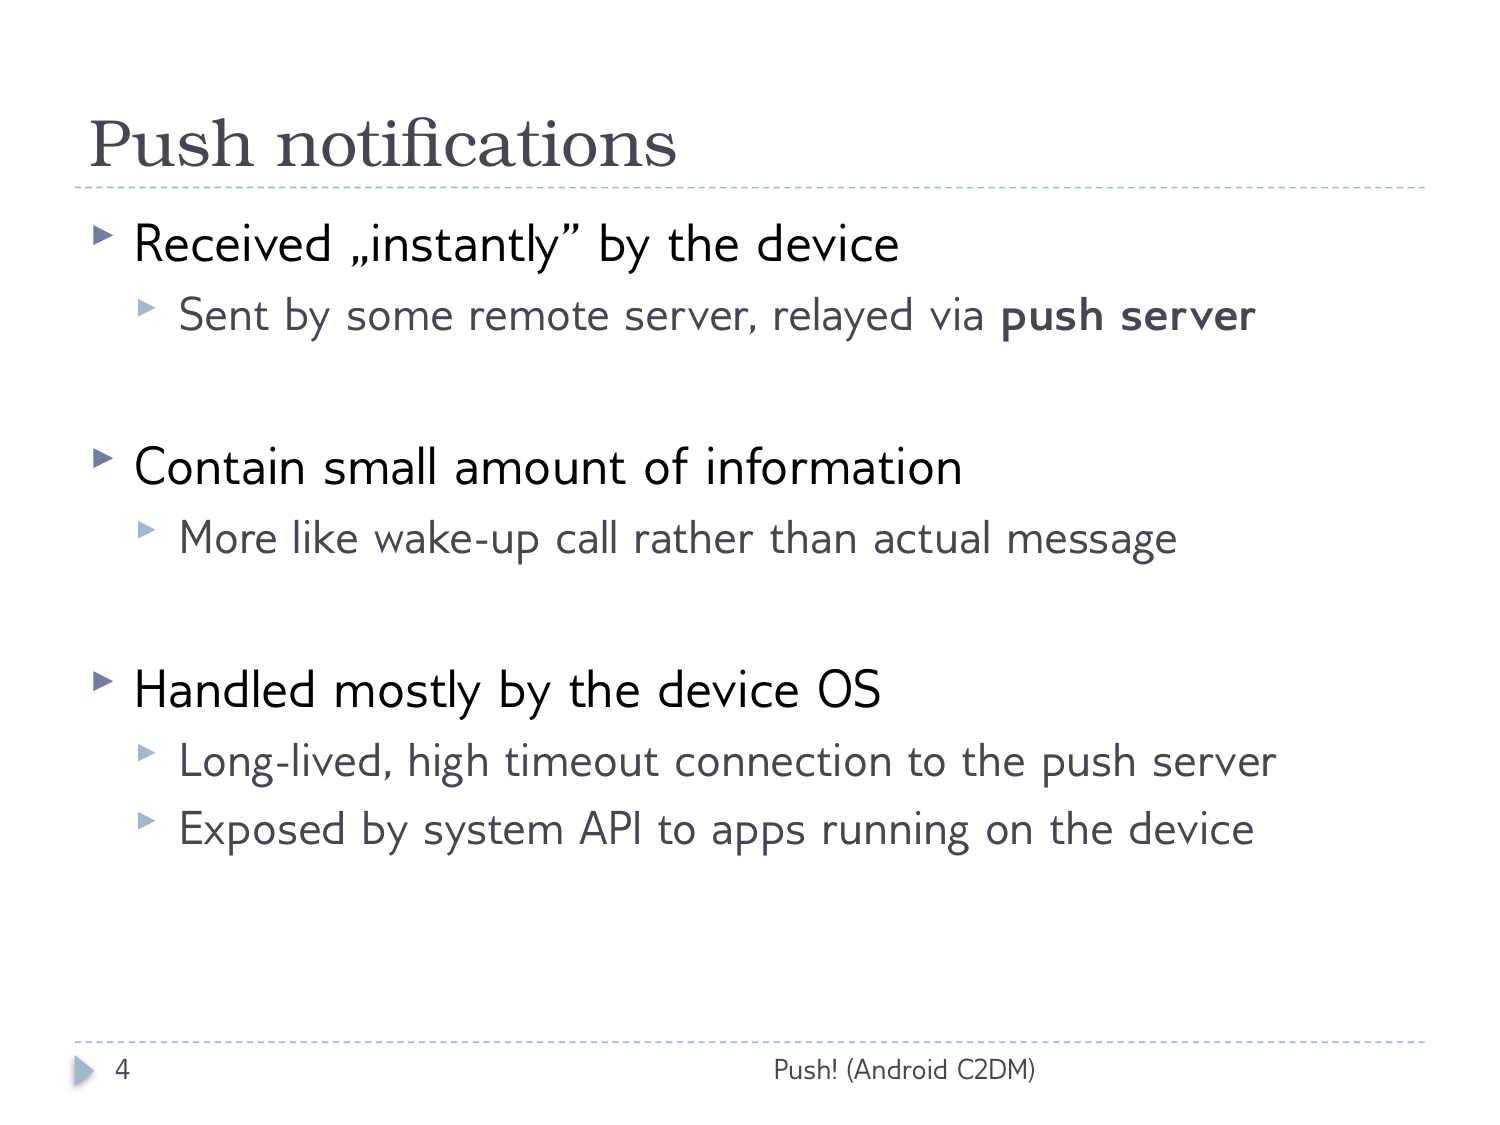

# Push notifications
Received „instantly” by the device
Sent by some remote server, relayed via push server

Contain small amount of information
More like wake-up call rather than actual message

Handled mostly by the device OS
Long-lived, high timeout connection to the push server
Exposed by system API to apps running on the device
4
Push! (Android C2DM)